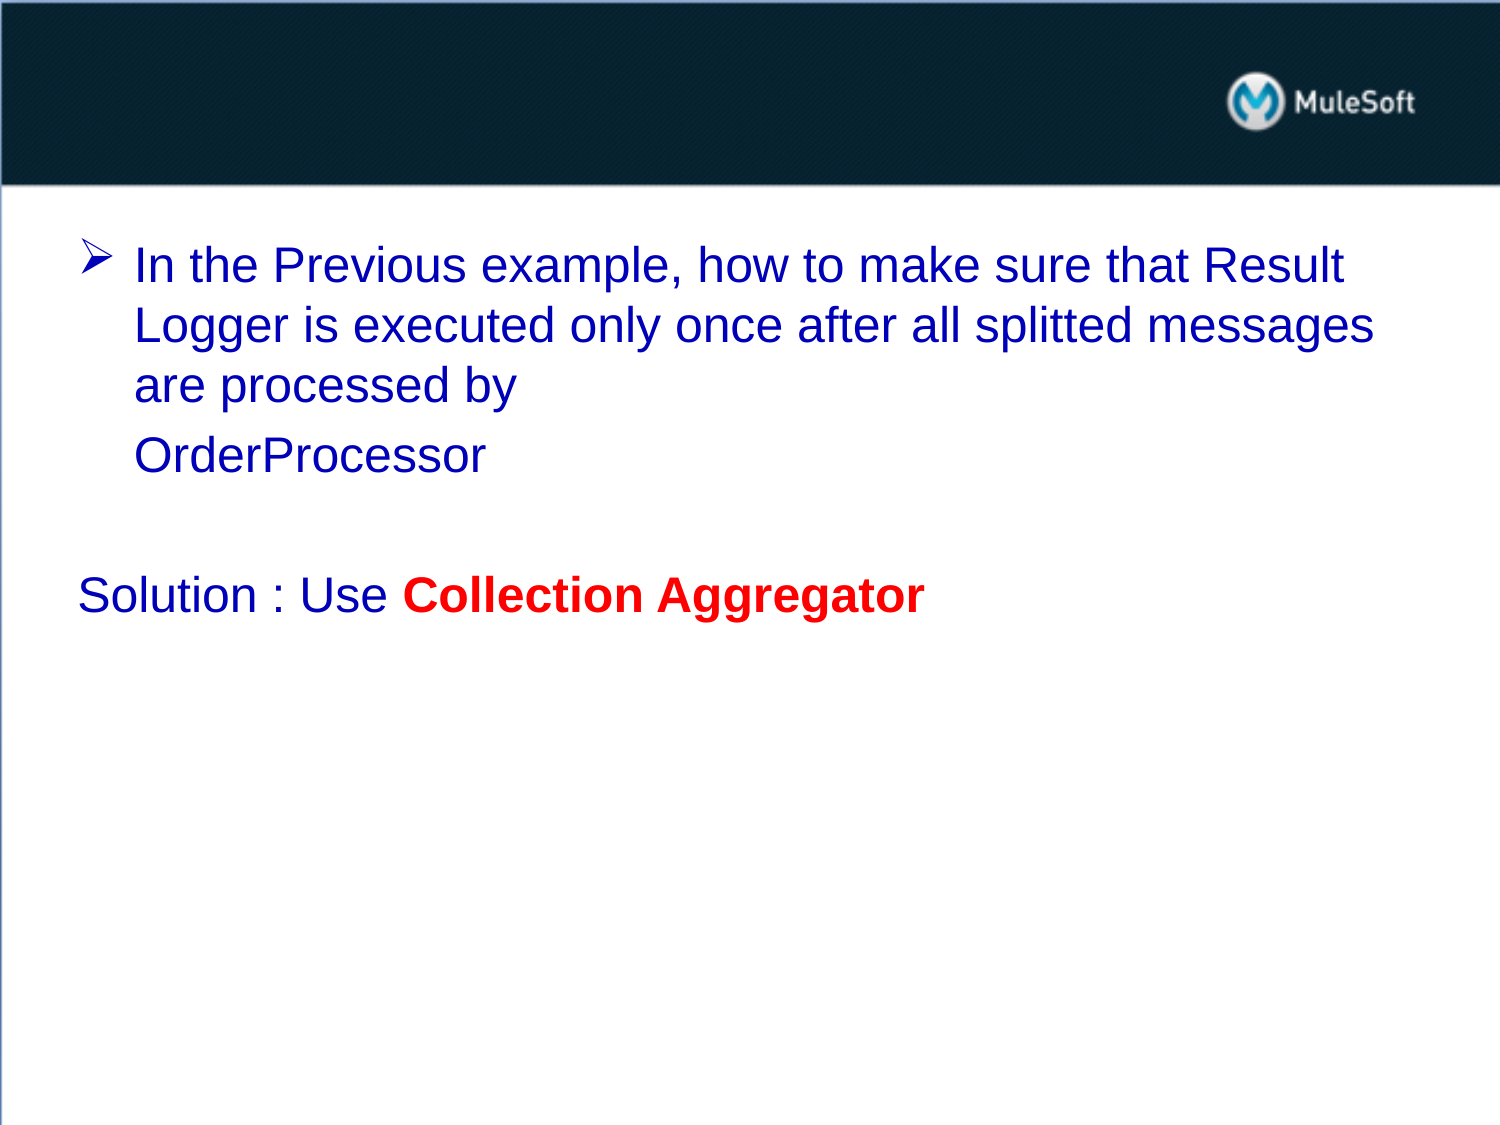

#
In the Previous example, how to make sure that Result Logger is executed only once after all splitted messages are processed by
	OrderProcessor

Solution : Use Collection Aggregator